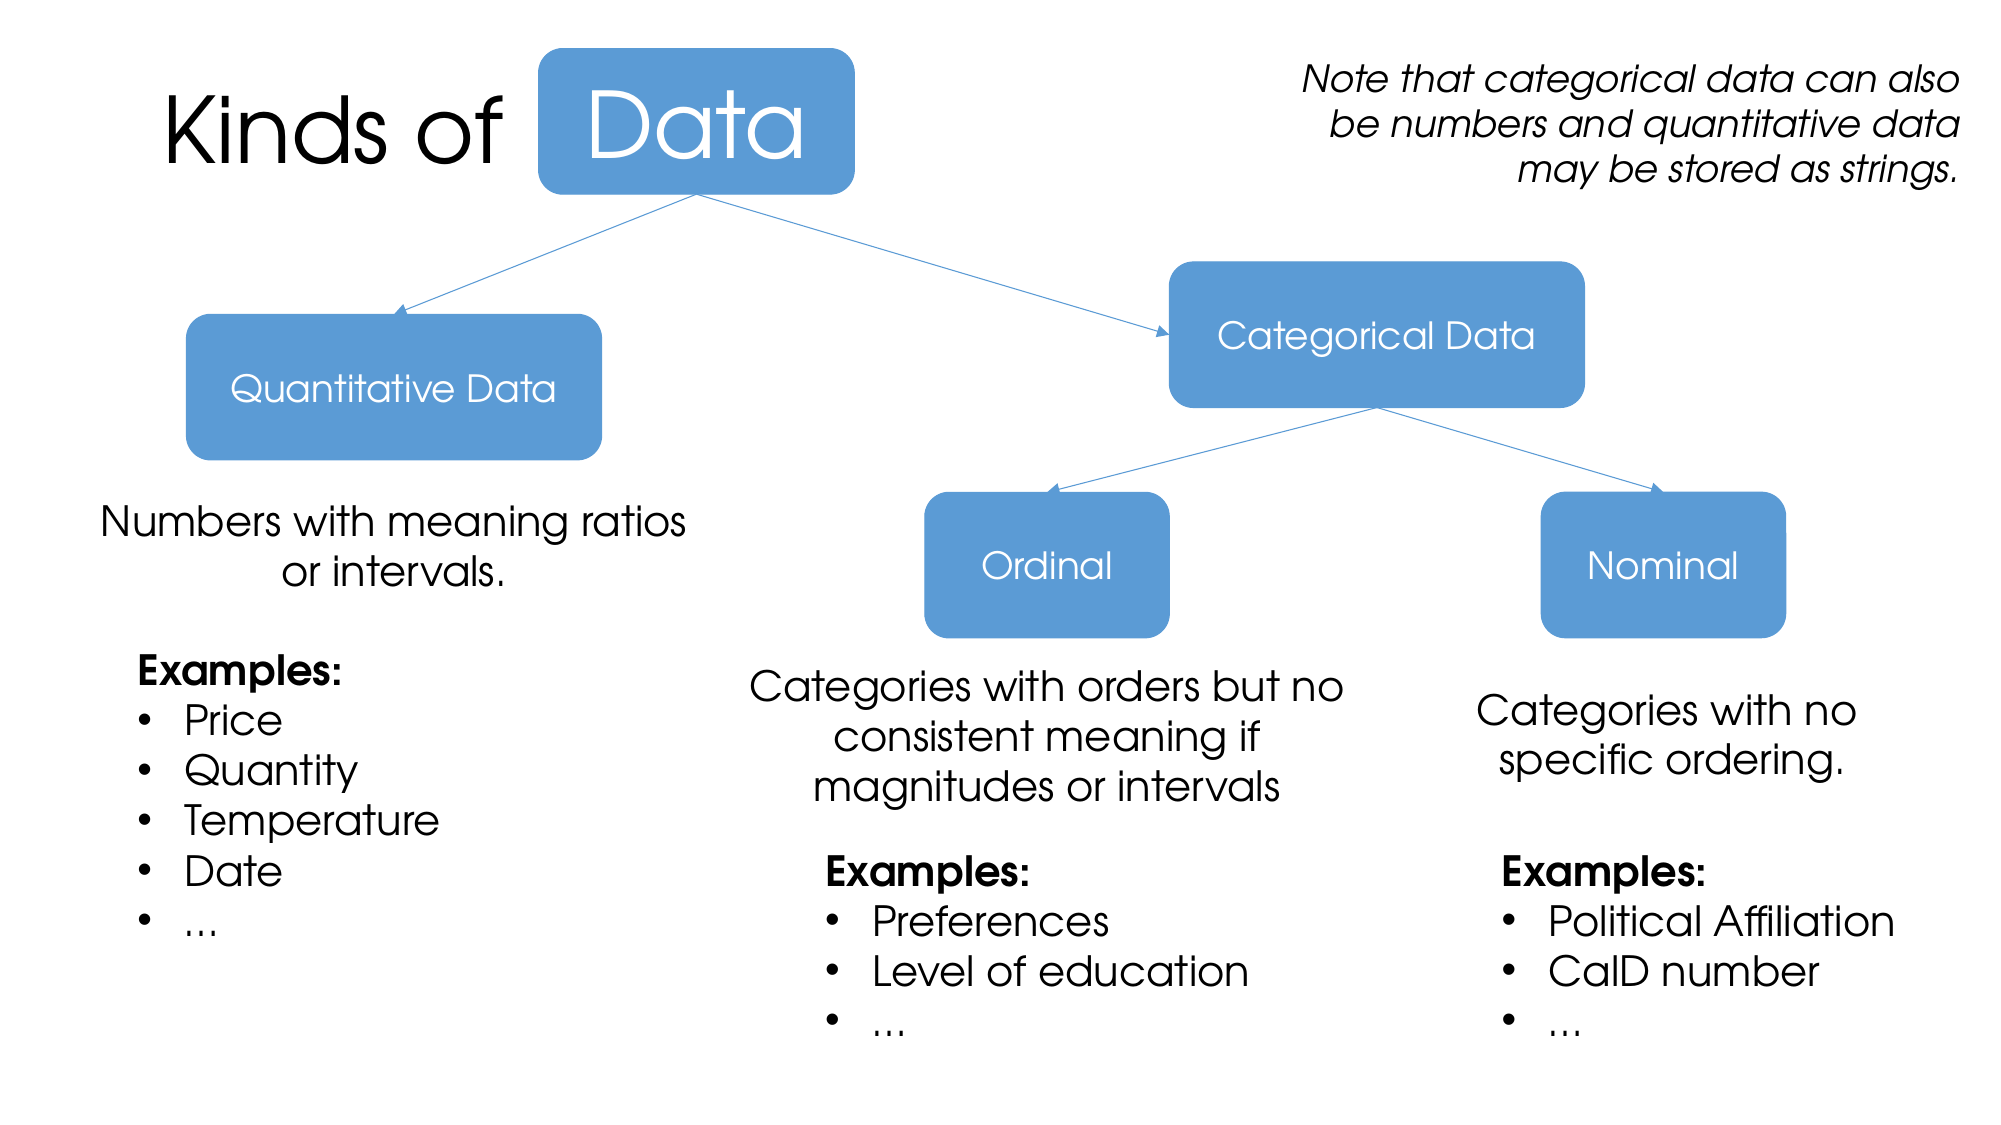

# Kinds of
Note that categorical data can also be numbers and quantitative data may be stored as strings.
Data
Quantitative Data
Numbers with meaning ratios or intervals.
Examples:
Price
Quantity
Temperature
Date
…
Categorical Data
Ordinal
Categories with orders but no consistent meaning if magnitudes or intervals
Examples:
Preferences
Level of education
…
Nominal
Categories with no
specific ordering.
Examples:
Political Affiliation
CalD number
…